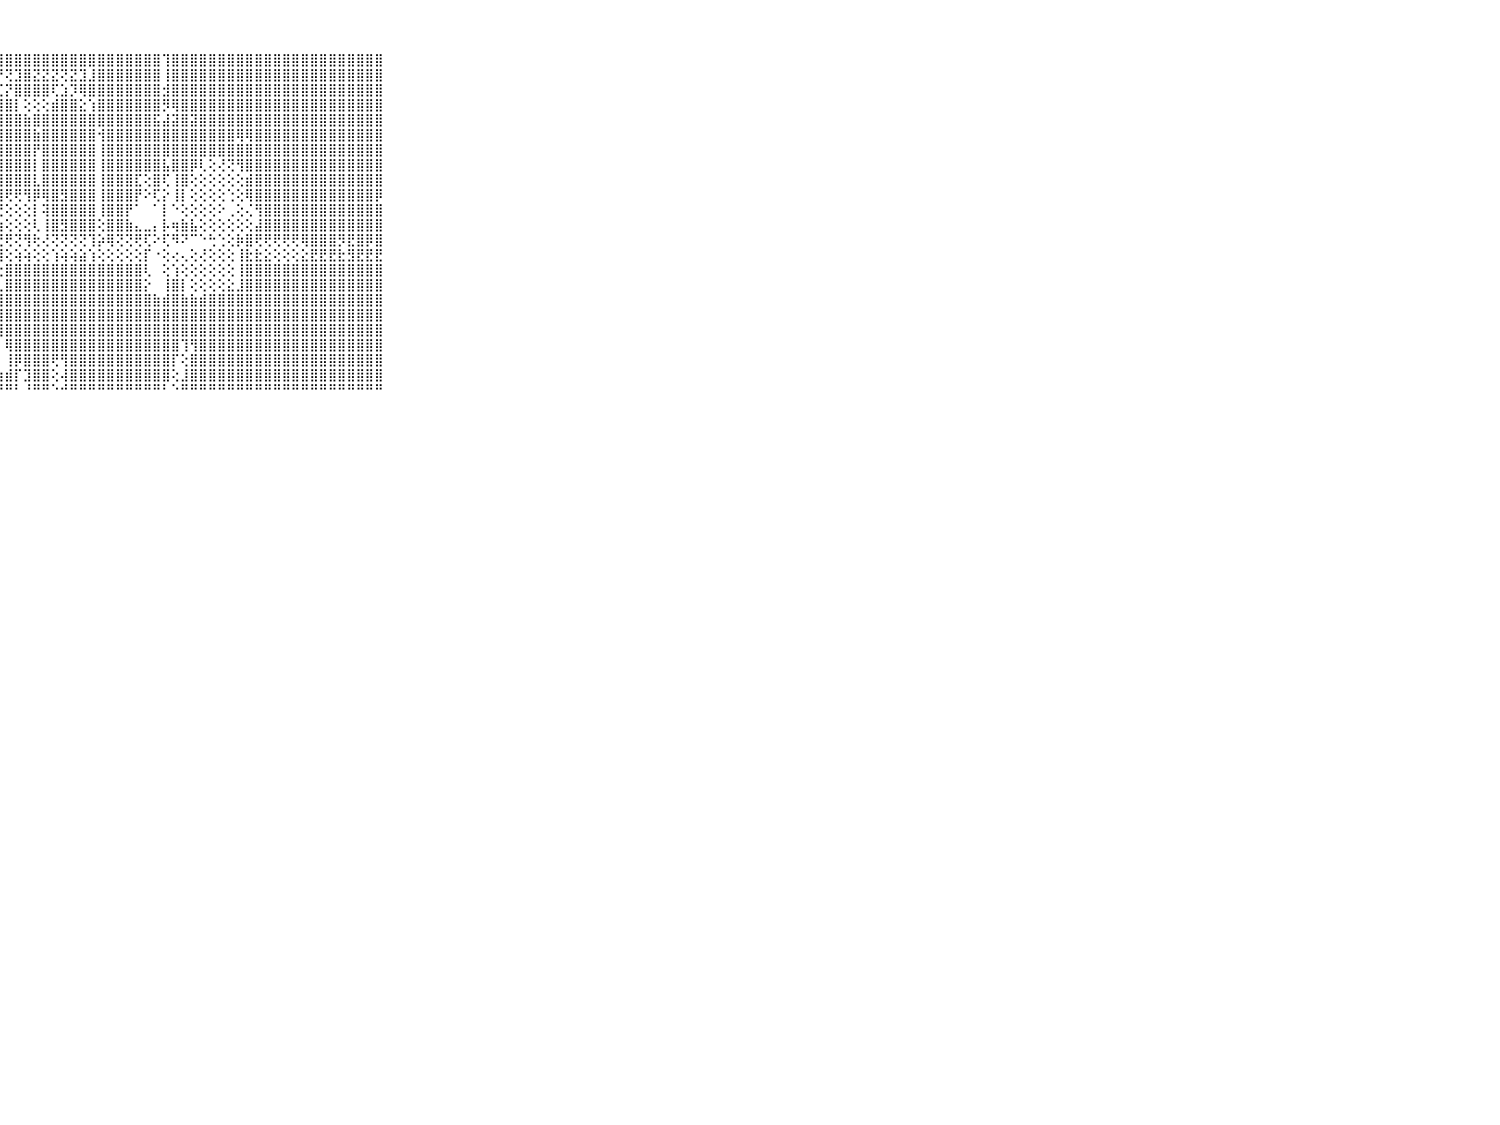

⠀⠀⠀⠀⠀⠀⠀⠀⠀⠀⠀⢕⢸⣿⣿⣿⣿⣿⣿⣿⣿⣿⣿⣿⣿⣿⣿⣿⣿⣿⣿⣿⣿⣿⣿⣿⣿⣿⣿⣿⣿⣿⣿⣿⣿⢹⣿⣿⣿⣿⣿⣿⣿⣿⣿⣿⣿⣿⣿⣿⣿⣿⣿⣿⣿⣿⣿⣿⣿⠀⠀⠀⠀⠀⠀⠀⠀⠀⠀⠀⠀
⠀⠀⠀⠀⠀⠀⠀⠀⠀⠀⠀⠑⢕⣿⣿⣿⣿⣿⡟⢟⢟⢟⢟⢟⢟⣿⢿⡟⢝⣹⣿⣝⣝⣝⢝⣝⣹⣸⣿⣿⣿⣿⣿⣿⣿⢸⣿⣿⣿⣿⣿⣿⣿⣿⣿⣿⣿⣿⣿⣿⣿⣿⣿⣿⣿⣿⣿⣿⣿⠀⠀⠀⠀⠀⠀⠀⠀⠀⠀⠀⠀
⠀⠀⠀⠀⠀⠀⠀⠀⠀⠀⠀⠐⢕⢿⣿⣿⣿⣿⣇⣾⡿⢇⢺⣿⣿⣿⡿⢏⡝⣿⣿⣿⣿⢏⣱⡹⢿⣿⣿⣿⣿⣿⣿⣿⣿⣺⣿⣿⣿⣿⣿⣿⣿⣿⣿⣿⣿⣿⣿⣿⣿⣿⣿⣿⣿⣿⣿⣿⣿⠀⠀⠀⠀⠀⠀⠀⠀⠀⠀⠀⠀
⠀⠀⠀⠀⠀⠀⠀⠀⠀⠀⠀⠀⢕⣿⣿⣿⣿⣿⡏⢝⢱⣾⣷⢜⢝⢝⢱⣿⣿⡇⢕⢕⢕⣾⣿⣿⣕⢱⣿⣿⣿⣿⣿⣿⣿⡻⢿⣿⣿⣿⣿⣿⣿⣿⣿⣿⣿⣿⣿⣿⣿⣿⣿⣿⣿⣿⣿⣿⣿⠀⠀⠀⠀⠀⠀⠀⠀⠀⠀⠀⠀
⠀⠀⠀⠀⠀⠀⠀⠀⠀⠀⠀⢕⢕⣿⣿⣿⣿⣿⣇⡱⣿⣿⣿⣿⡗⢵⣿⣿⣿⣿⣷⣿⣿⣿⣿⣿⣿⣿⣿⣿⣿⣿⣿⣿⣯⣼⣽⣿⣽⣿⣿⣿⣿⣿⣿⣿⣿⣿⣿⣿⣿⣿⣿⣿⣿⣿⣿⣿⣿⠀⠀⠀⠀⠀⠀⠀⠀⠀⠀⠀⠀
⠀⠀⠀⠀⠀⠀⠀⠀⠀⠀⠀⢕⢕⢹⣿⣿⣿⣿⡏⢸⣿⣿⣿⣿⣿⣽⣿⣿⣿⣿⣿⣷⣿⣿⣿⣿⣿⣿⢺⣿⣿⣿⣿⣿⣿⣿⣿⣿⣿⣿⣿⣿⣿⢿⢿⣿⣿⣿⣿⣿⣿⣿⣿⣿⣿⣿⣿⣿⣿⠀⠀⠀⠀⠀⠀⠀⠀⠀⠀⠀⠀
⠀⠀⠀⠀⠀⠀⠀⠀⠀⠀⠀⢕⢕⢸⣿⣿⣿⣿⡇⢸⣿⣿⣿⣿⣿⣿⣿⣿⣿⣿⣿⡟⣿⣿⣿⣿⣿⣿⢸⣿⣿⣿⣿⣿⣿⣿⣿⣿⣿⣿⣿⣿⣿⣿⣿⣿⣿⣿⣿⣿⣿⣿⣿⣿⣿⣿⣿⣿⣿⠀⠀⠀⠀⠀⠀⠀⠀⠀⠀⠀⠀
⠀⠀⠀⠀⠀⠀⠀⠀⠀⠀⠀⢕⢕⢸⣿⣿⣿⣿⡇⢸⣿⣿⣿⣿⣿⣿⣿⣿⣿⣿⣿⡇⣿⣿⣿⣿⣿⣿⢸⣿⣿⣿⣿⣿⣿⣧⣿⣿⡿⢇⢕⢜⢝⢻⣿⣿⣿⣿⣿⣿⣿⣿⣿⣿⣿⣿⣿⣿⣿⠀⠀⠀⠀⠀⠀⠀⠀⠀⠀⠀⠀
⠀⠀⠀⠀⠀⠀⠀⠀⠀⠀⠀⣧⡕⢸⣿⣿⣿⣿⡇⢸⣿⡟⠋⢹⢿⢝⣿⣿⣿⣿⣿⣇⣿⣿⣿⣿⣿⣿⢸⣿⣿⣿⣏⢕⣿⢏⢸⣿⢕⢕⢕⢕⢕⢕⣾⣿⣿⣿⣿⣿⣿⣿⣿⣿⣿⣿⣿⣿⣿⠀⠀⠀⠀⠀⠀⠀⠀⠀⠀⠀⠀
⠀⠀⠀⠀⠀⠀⠀⠀⠀⠀⠀⢝⢻⣿⣿⣿⣿⣿⣧⣾⣿⡇⠀⠀⠀⠑⢻⢿⢟⢟⢻⡿⢿⣿⣻⣿⣿⣿⢸⣿⣿⣿⡟⠕⢏⡕⢸⡇⢕⢕⢕⢕⢑⢕⢿⣿⣿⣿⣿⣿⣿⣿⣿⣿⣿⣿⣿⣿⡿⠀⠀⠀⠀⠀⠀⠀⠀⠀⠀⠀⠀
⠀⠀⠀⠀⠀⠀⠀⠀⠀⠀⠀⢕⢕⢸⣿⣿⣿⣿⡟⢹⣿⣇⠀⠀⠀⠀⠀⢜⢕⢕⢕⡇⢽⣿⣿⣿⣿⣿⢸⣿⣿⡟⠁⠀⠁⡇⠑⢕⢕⢕⢕⠕⢀⢕⢌⢻⣿⣿⣿⣿⣿⣿⣿⣿⣿⣿⣿⣿⣿⠀⠀⠀⠀⠀⠀⠀⠀⠀⠀⠀⠀
⠀⠀⠀⠀⠀⠀⠀⠀⠀⠀⠀⢕⢕⢸⣿⣿⣿⢧⢕⢕⢗⢳⠔⠀⠀⠀⠄⣷⢕⢕⢕⢇⢸⣿⣻⣿⣿⣿⢕⣿⣿⣷⣄⣀⡄⡧⢶⣷⣧⢕⢕⢕⢕⢕⢕⣼⣿⣿⣿⣿⣿⣿⣿⣿⣿⣿⣿⣿⣿⠀⠀⠀⠀⠀⠀⠀⠀⠀⠀⠀⠀
⠀⠀⠀⠀⠀⠀⠀⠀⠀⠀⠀⢕⢕⢕⢜⢗⢜⢕⢕⢕⢕⢕⠀⠕⠀⠀⢀⣝⢟⢝⢻⢗⢜⢝⢝⢝⢝⢹⡵⢿⢝⢝⢟⢏⠕⢏⠻⠝⠉⠑⢓⢑⢕⡷⣿⢟⢟⢟⢟⢟⢿⣿⣿⣿⡻⣟⣿⡿⣿⠀⠀⠀⠀⠀⠀⠀⠀⠀⠀⠀⠀
⠀⠀⠀⠀⠀⠀⠀⠀⠀⠀⠀⢔⢕⢕⢕⢕⢕⢕⢕⢱⢵⢕⠀⠀⠀⠀⠀⢸⢕⢵⢵⢕⢕⢱⢵⢵⣵⢱⢕⢕⢕⢕⢕⡏⠐⢕⢔⢄⢕⢜⢕⢕⢕⢸⣗⣗⣕⢕⢕⢕⣕⣟⣟⣟⣗⣻⣟⣟⣟⠀⠀⠀⠀⠀⠀⠀⠀⠀⠀⠀⠀
⠀⠀⠀⠀⠀⠀⠀⠀⠀⠀⠀⣷⣷⣷⣷⣷⣷⣷⣷⣷⡗⢐⠀⠀⠀⠀⠀⢑⣿⣿⣿⣿⣿⣿⣿⣿⣿⣿⣿⣿⣿⣿⣿⢇⠀⢕⢱⢕⢕⢕⢕⢕⢕⢸⣿⣿⣿⣿⣿⣿⣿⣿⣿⣿⣿⣿⣿⣿⣿⠀⠀⠀⠀⠀⠀⠀⠀⠀⠀⠀⠀
⠀⠀⠀⠀⠀⠀⠀⠀⠀⠀⠀⣿⣿⣿⣿⣿⣿⣿⣿⣿⢕⠕⠀⢠⡄⢕⠐⢅⣿⣿⣿⣿⣿⣿⣿⣿⣿⣿⣿⣿⣿⣿⣿⡕⠀⢸⣿⡇⢕⢕⢕⢕⣕⣸⣿⣿⣿⣿⣿⣿⣿⣿⣿⣿⣿⣿⣿⣿⣿⠀⠀⠀⠀⠀⠀⠀⠀⠀⠀⠀⠀
⠀⠀⠀⠀⠀⠀⠀⠀⠀⠀⠀⣿⣿⣿⣿⣿⣿⣿⣿⡇⢕⠁⣰⣿⣧⢕⠐⢸⣿⣿⣿⣿⣿⣿⣿⣿⣿⣿⣿⣿⣿⣿⣿⣿⣷⣾⣿⣷⣷⣾⣿⣿⣿⣿⣿⣿⣿⣿⣿⣿⣿⣿⣿⣿⣿⣿⣿⣿⣿⠀⠀⠀⠀⠀⠀⠀⠀⠀⠀⠀⠀
⠀⠀⠀⠀⠀⠀⠀⠀⠀⠀⠀⣿⣿⣿⣿⣿⣿⣿⣿⠕⠀⢱⣿⣿⣿⢕⠀⣸⣿⣿⣿⣿⣿⣿⣿⣿⣿⣿⣿⣿⣿⣿⣿⣿⣿⣿⣿⣿⣿⣿⣿⣿⣿⣿⣿⣿⣿⣿⣿⣿⣿⣿⣿⣿⣿⣿⣿⣿⣿⠀⠀⠀⠀⠀⠀⠀⠀⠀⠀⠀⠀
⠀⠀⠀⠀⠀⠀⠀⠀⠀⠀⠀⣿⣿⣿⣿⣿⣿⣿⡏⠁⢰⣿⣿⣿⣿⡕⠀⢻⣿⣿⣿⣿⣿⣿⣿⣿⣿⣿⣿⣿⣿⣿⣿⣿⣿⣿⣿⣿⣿⣿⣿⣿⣿⣿⣿⣿⣿⣿⣿⣿⣿⣿⣿⣿⣿⣿⣿⣿⣿⠀⠀⠀⠀⠀⠀⠀⠀⠀⠀⠀⠀
⠀⠀⠀⠀⠀⠀⠀⠀⠀⠀⠀⣿⣿⣿⣿⣿⣿⣿⡇⠀⢸⣿⣿⣿⣿⣷⠀⠁⢿⣿⣿⣿⣿⣿⣿⣿⣿⣿⣿⣿⣿⣿⣿⣿⣿⣿⣿⢹⢻⣿⣿⣿⣿⣿⣿⣿⣿⣿⣿⣿⣿⣿⣿⣿⣿⣿⣿⣿⣿⠀⠀⠀⠀⠀⠀⠀⠀⠀⠀⠀⠀
⠀⠀⠀⠀⠀⠀⠀⠀⠀⠀⠀⣿⣿⣿⣿⣿⣿⣿⢕⠀⣼⣿⣿⣿⣿⣿⡔⠀⢸⡿⣿⣿⣿⢟⢻⣿⣿⣿⣿⣿⣿⣿⣿⣿⣿⣿⡏⢕⣿⣿⣿⣿⣿⣿⣿⣿⣿⣿⣿⣿⣿⣿⣿⣿⣿⣿⣿⣿⣿⠀⠀⠀⠀⠀⠀⠀⠀⠀⠀⠀⠀
⠀⠀⠀⠀⠀⠀⠀⠀⠀⠀⠀⣿⣿⣿⣿⣿⣿⣿⣿⣿⣿⣿⣿⣿⣿⣿⣷⣴⣾⡏⣹⣿⣿⢕⢼⣿⣿⣿⣿⣿⣿⣿⣿⣿⣿⣿⢕⣸⣿⣿⣿⣿⣿⣿⣿⣿⣿⣿⣿⣿⣿⣿⣿⣿⣿⣿⣿⣿⣿⠀⠀⠀⠀⠀⠀⠀⠀⠀⠀⠀⠀
⠀⠀⠀⠀⠀⠀⠀⠀⠀⠀⠀⠛⠛⠛⠛⠛⠛⠘⠛⠋⠛⠛⠛⠛⠛⠛⠛⠛⠛⠃⠘⠛⠛⠑⠚⠛⠛⠛⠛⠛⠛⠛⠛⠛⠛⠃⠑⠛⠛⠛⠛⠛⠛⠛⠛⠛⠛⠛⠛⠛⠛⠛⠛⠛⠛⠛⠛⠛⠛⠀⠀⠀⠀⠀⠀⠀⠀⠀⠀⠀⠀